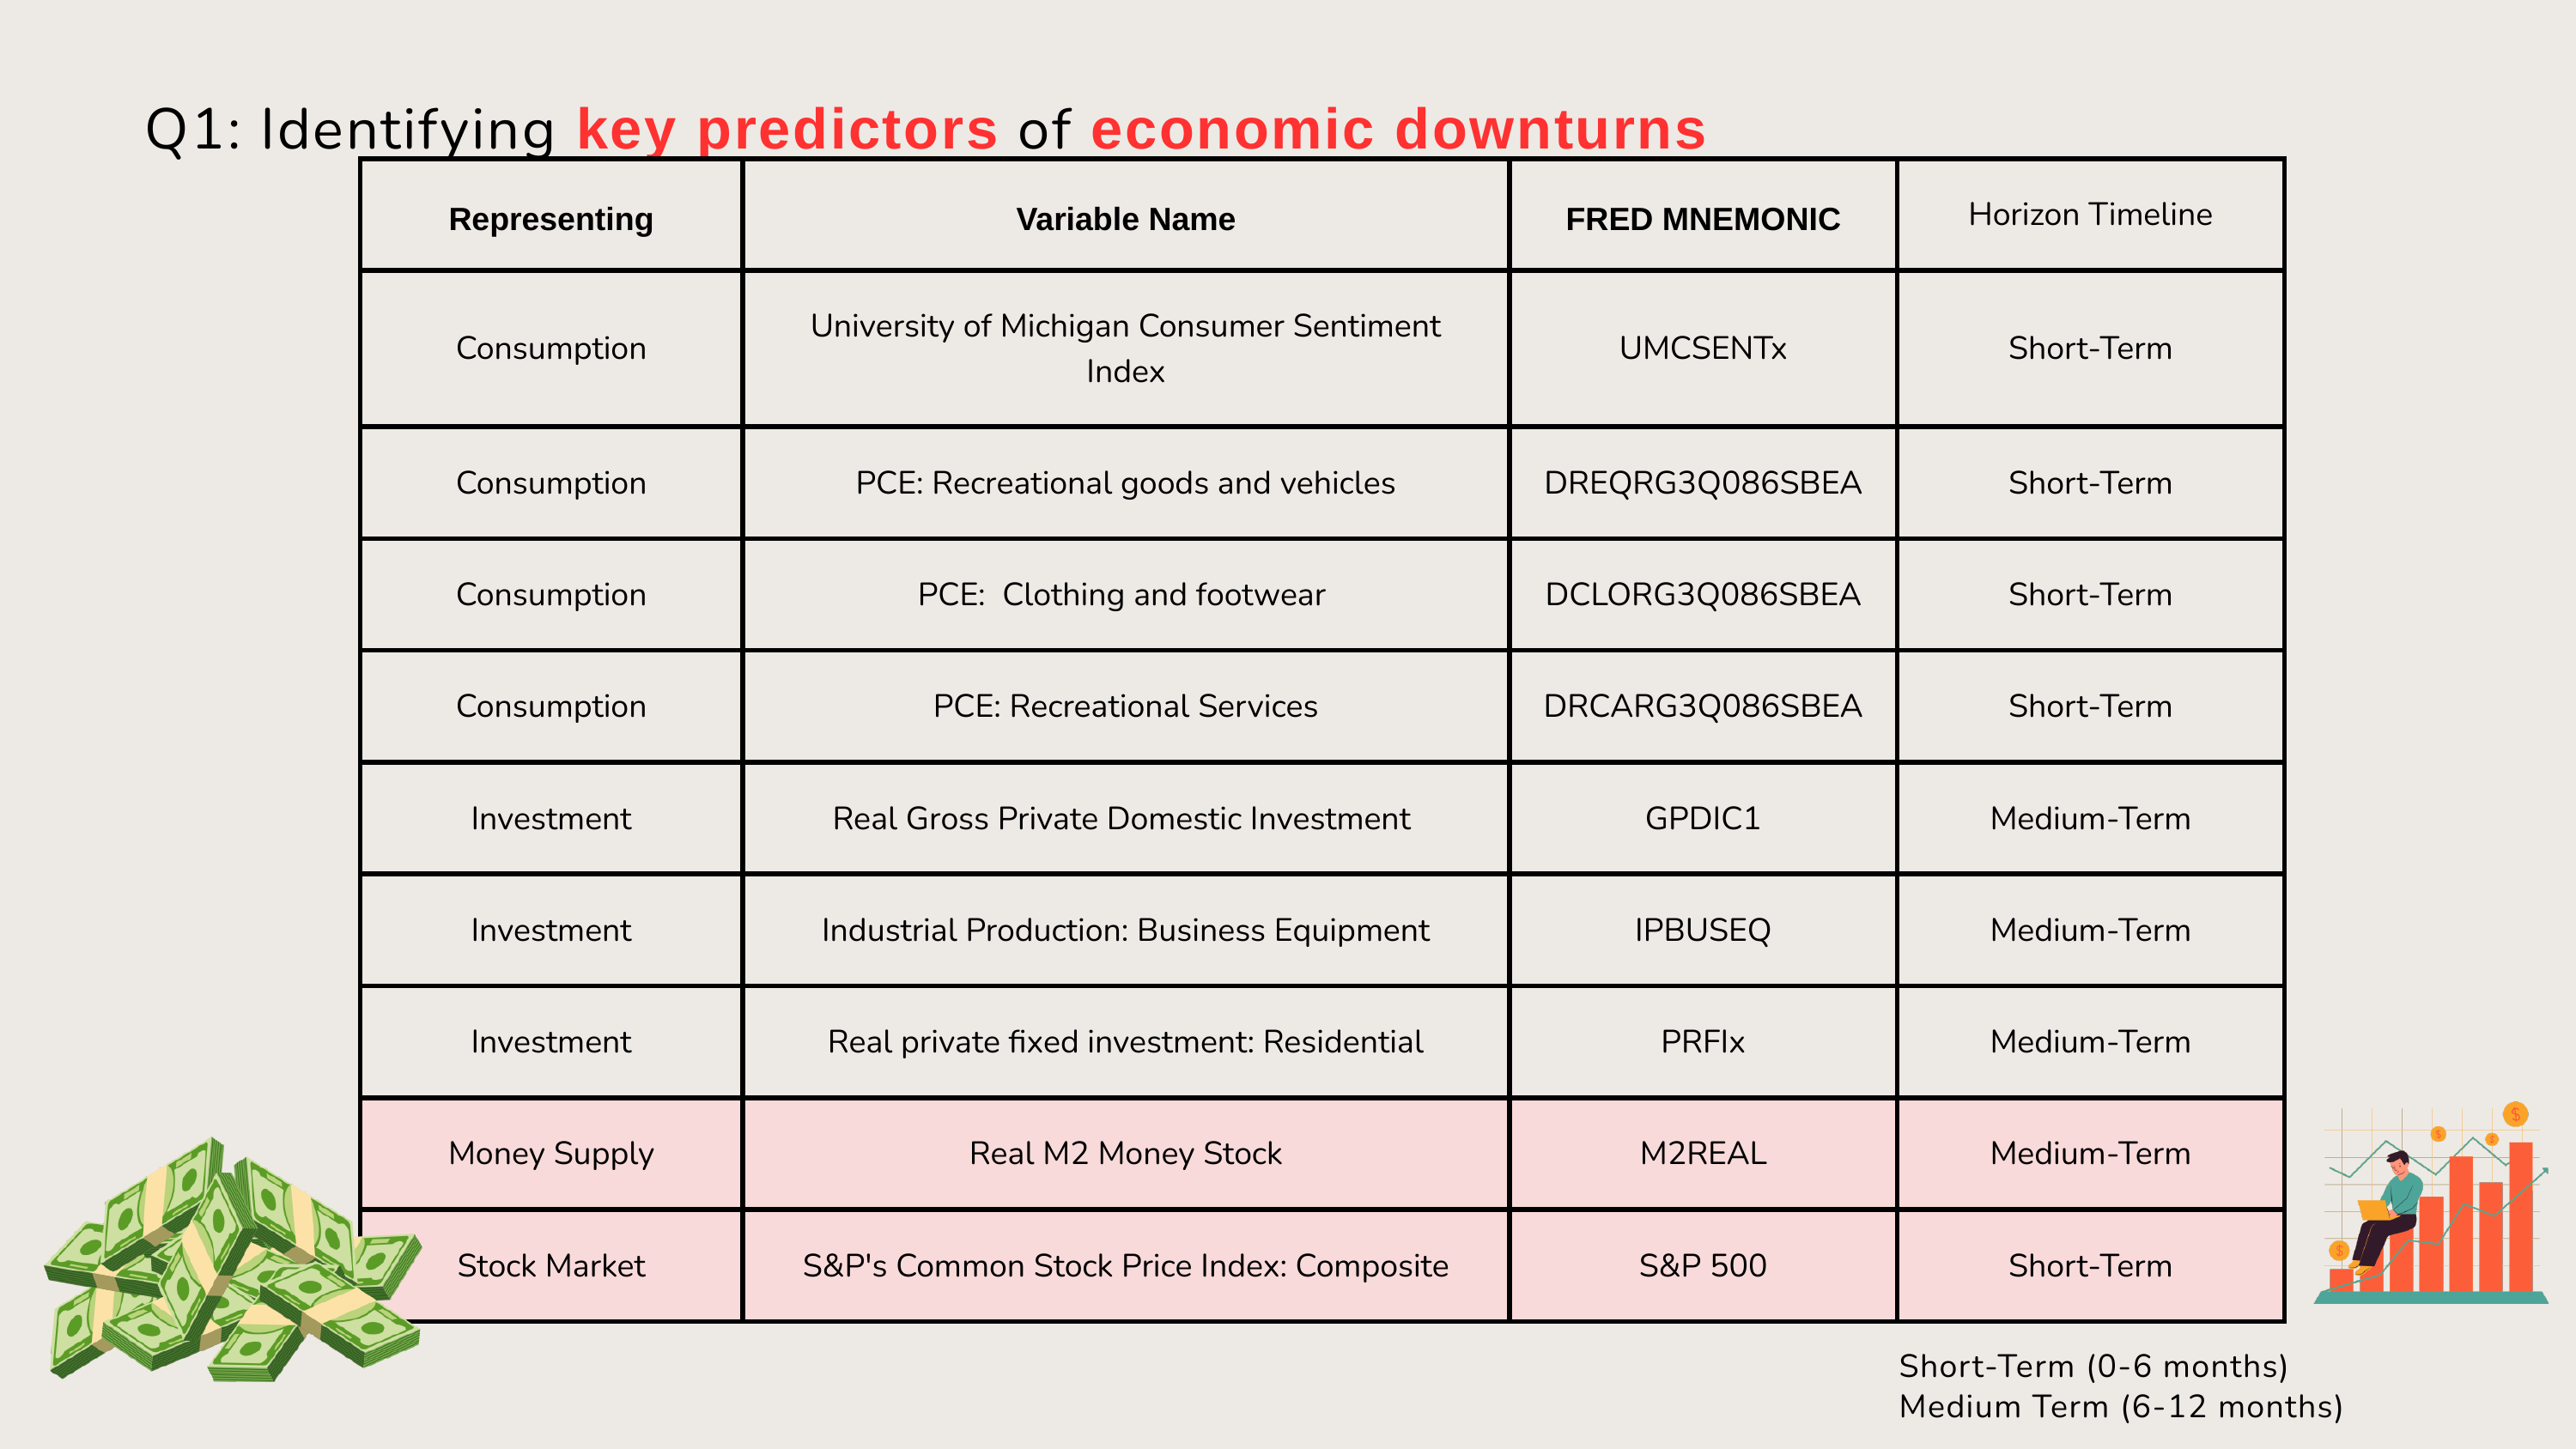

Q1: Identifying key predictors of economic downturns
| Representing | Variable Name | FRED MNEMONIC | Horizon Timeline |
| --- | --- | --- | --- |
| Consumption | University of Michigan Consumer Sentiment Index | UMCSENTx | Short-Term |
| Consumption | PCE: Recreational goods and vehicles | DREQRG3Q086SBEA | Short-Term |
| Consumption | PCE: Clothing and footwear | DCLORG3Q086SBEA | Short-Term |
| Consumption | PCE: Recreational Services | DRCARG3Q086SBEA | Short-Term |
| Investment | Real Gross Private Domestic Investment | GPDIC1 | Medium-Term |
| Investment | Industrial Production: Business Equipment | IPBUSEQ | Medium-Term |
| Investment | Real private fixed investment: Residential | PRFIx | Medium-Term |
| Money Supply | Real M2 Money Stock | M2REAL | Medium-Term |
| Stock Market | S&P's Common Stock Price Index: Composite | S&P 500 | Short-Term |

Short-Term (0-6 months)
Medium Term (6-12 months)